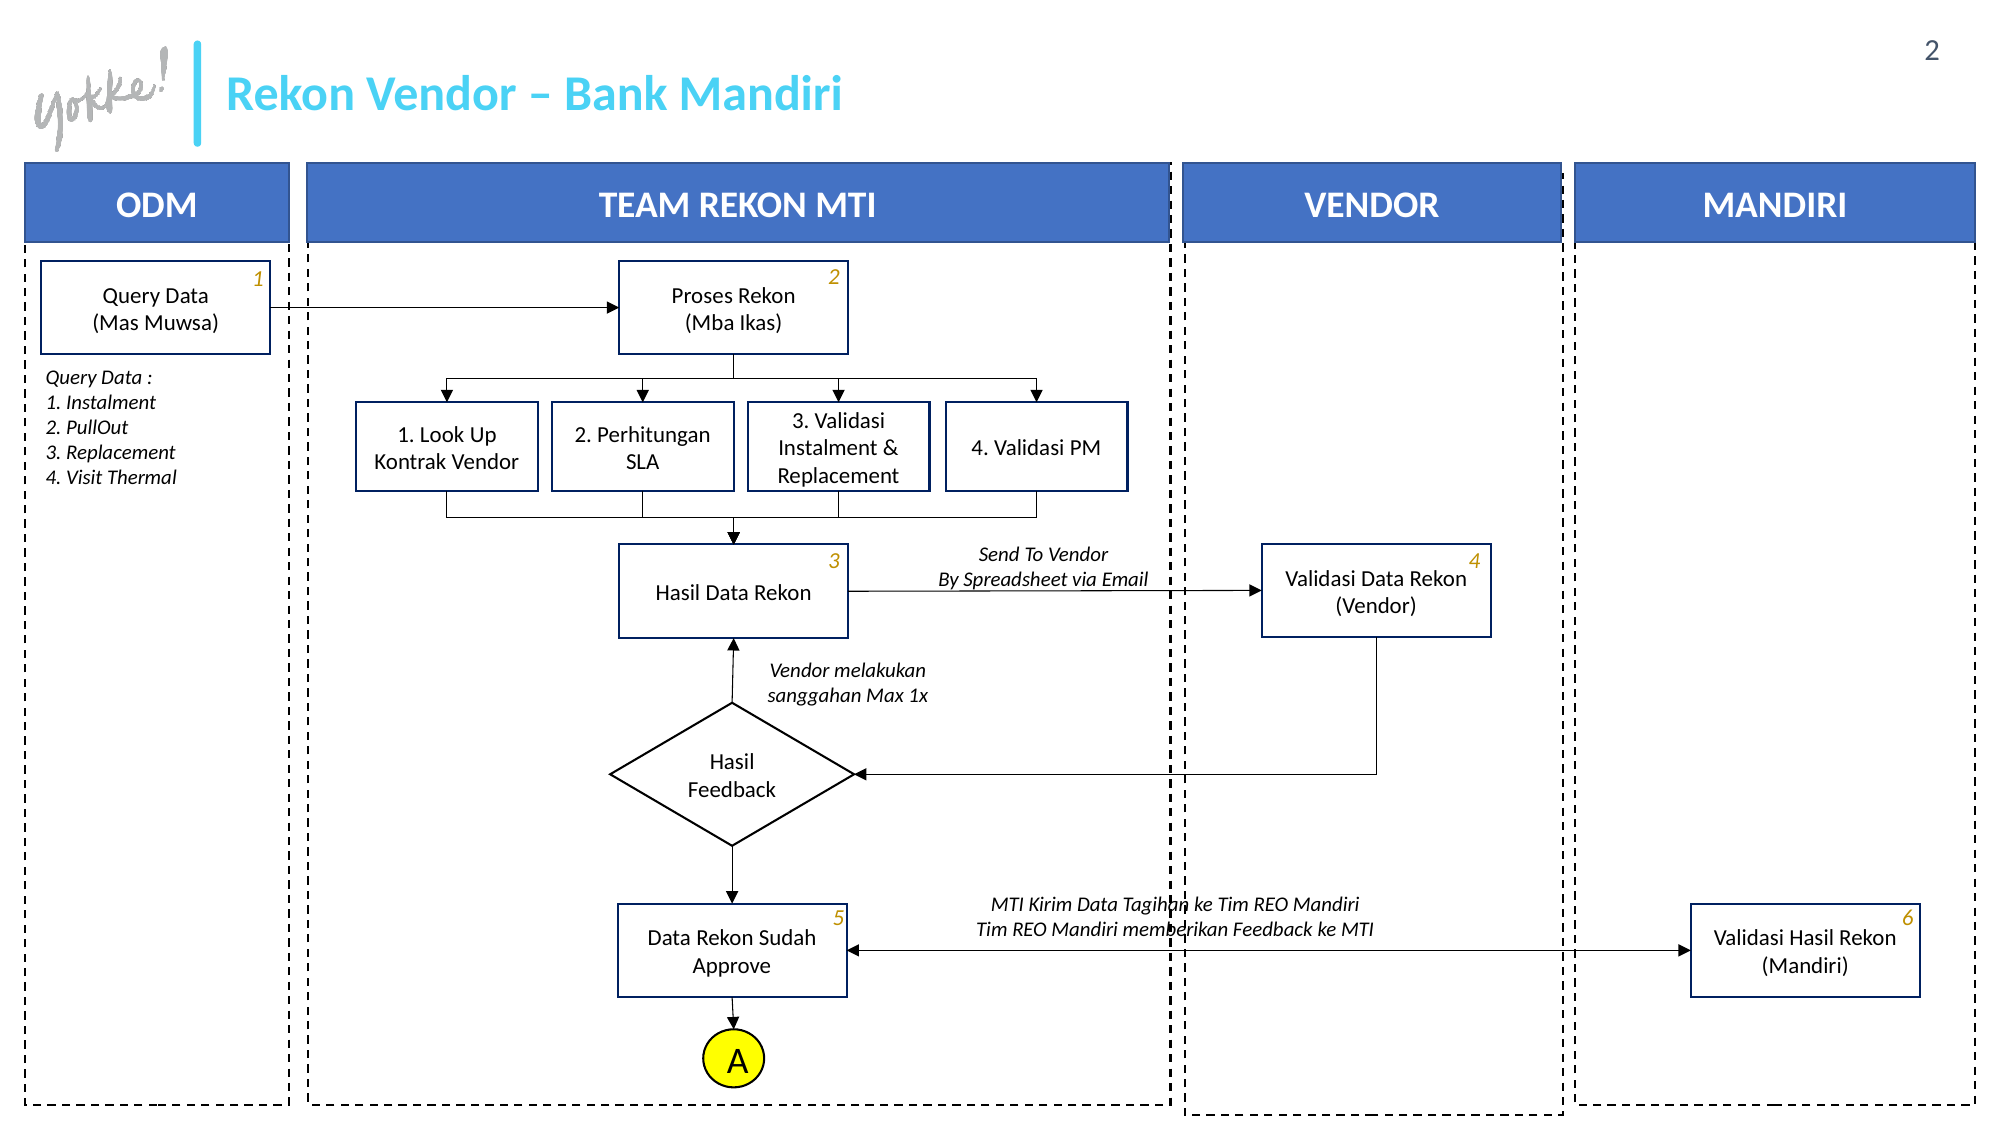

# Rekon Vendor – Bank Mandiri
TEAM REKON MTI

ODM
VENDOR
MANDIRI

2
1
Query Data
(Mas Muwsa)
Proses Rekon
(Mba Ikas)
Query Data :
1. Instalment
2. PullOut
3. Replacement
4. Visit Thermal
1. Look Up Kontrak Vendor
2. Perhitungan SLA
3. Validasi Instalment & Replacement
4. Validasi PM
Send To Vendor
By Spreadsheet via Email
3
4
Validasi Data Rekon
(Vendor)
Hasil Data Rekon
Vendor melakukan sanggahan Max 1x
Hasil Feedback
MTI Kirim Data Tagihan ke Tim REO Mandiri
Tim REO Mandiri memberikan Feedback ke MTI
5
6
Data Rekon Sudah Approve
Validasi Hasil Rekon
(Mandiri)
A